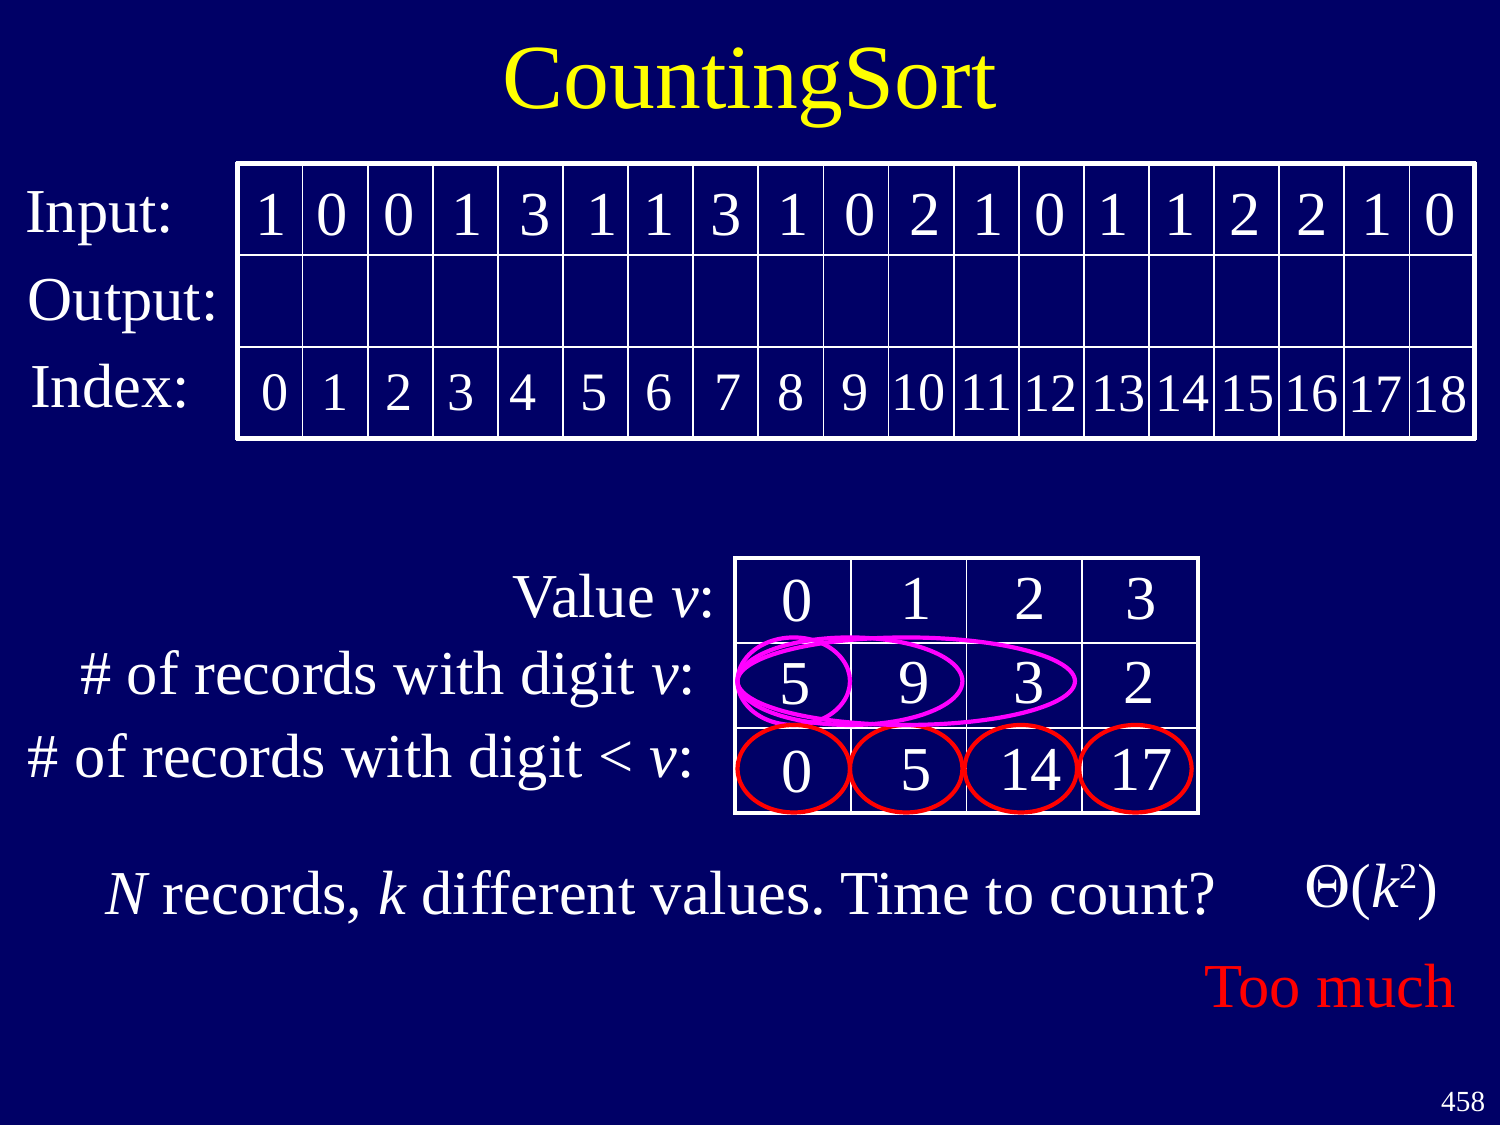

# CountingSort
Input:
|  |  |  |  |  |  |  |  |  |  |  |  |  |  |  |  |  |  |  |
| --- | --- | --- | --- | --- | --- | --- | --- | --- | --- | --- | --- | --- | --- | --- | --- | --- | --- | --- |
|  |  |  |  |  |  |  |  |  |  |  |  |  |  |  |  |  |  |  |
|  |  |  |  |  |  |  |  |  |  |  |  |  |  |  |  |  |  |  |
1
0
0
1
3
1
1
3
1
0
2
1
0
1
1
2
2
1
0
Output:
Index:
0
1
2
3
4
5
6
7
8
9
10
11
12
13
14
15
16
17
18
Value v:
1
2
3
0
|  |  |  |  |
| --- | --- | --- | --- |
|  |  |  |  |
|  |  |  |  |
# of records with digit v:
9
3
2
5

# of records with digit < v:
5
14
17
0

Θ(k2)
N records, k different values. Time to count?
Too much